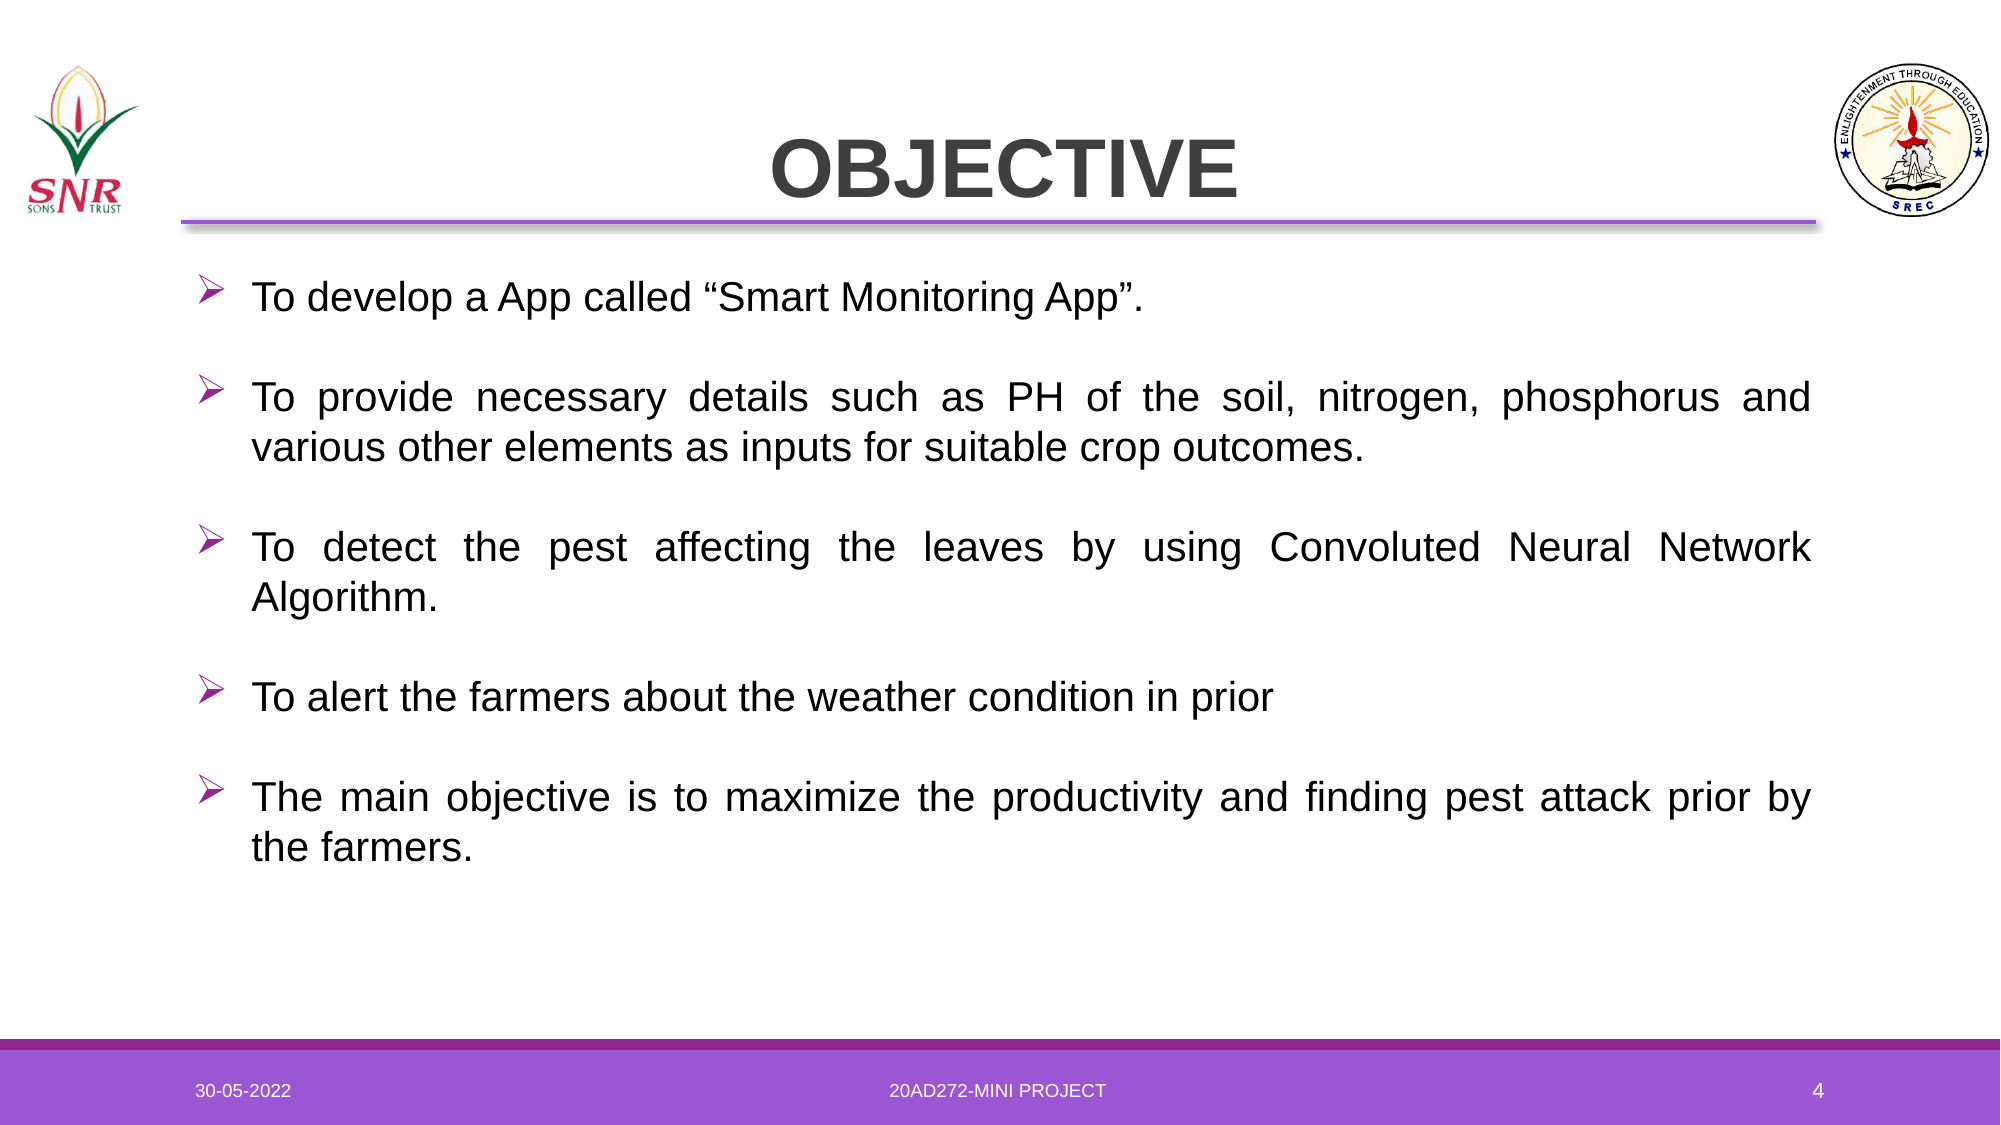

# OBJECTIVE
To develop a App called “Smart Monitoring App”.
To provide necessary details such as PH of the soil, nitrogen, phosphorus and various other elements as inputs for suitable crop outcomes.
To detect the pest affecting the leaves by using Convoluted Neural Network Algorithm.
To alert the farmers about the weather condition in prior
The main objective is to maximize the productivity and finding pest attack prior by the farmers.

30-05-2022
20AD272-MINI PROJECT
4